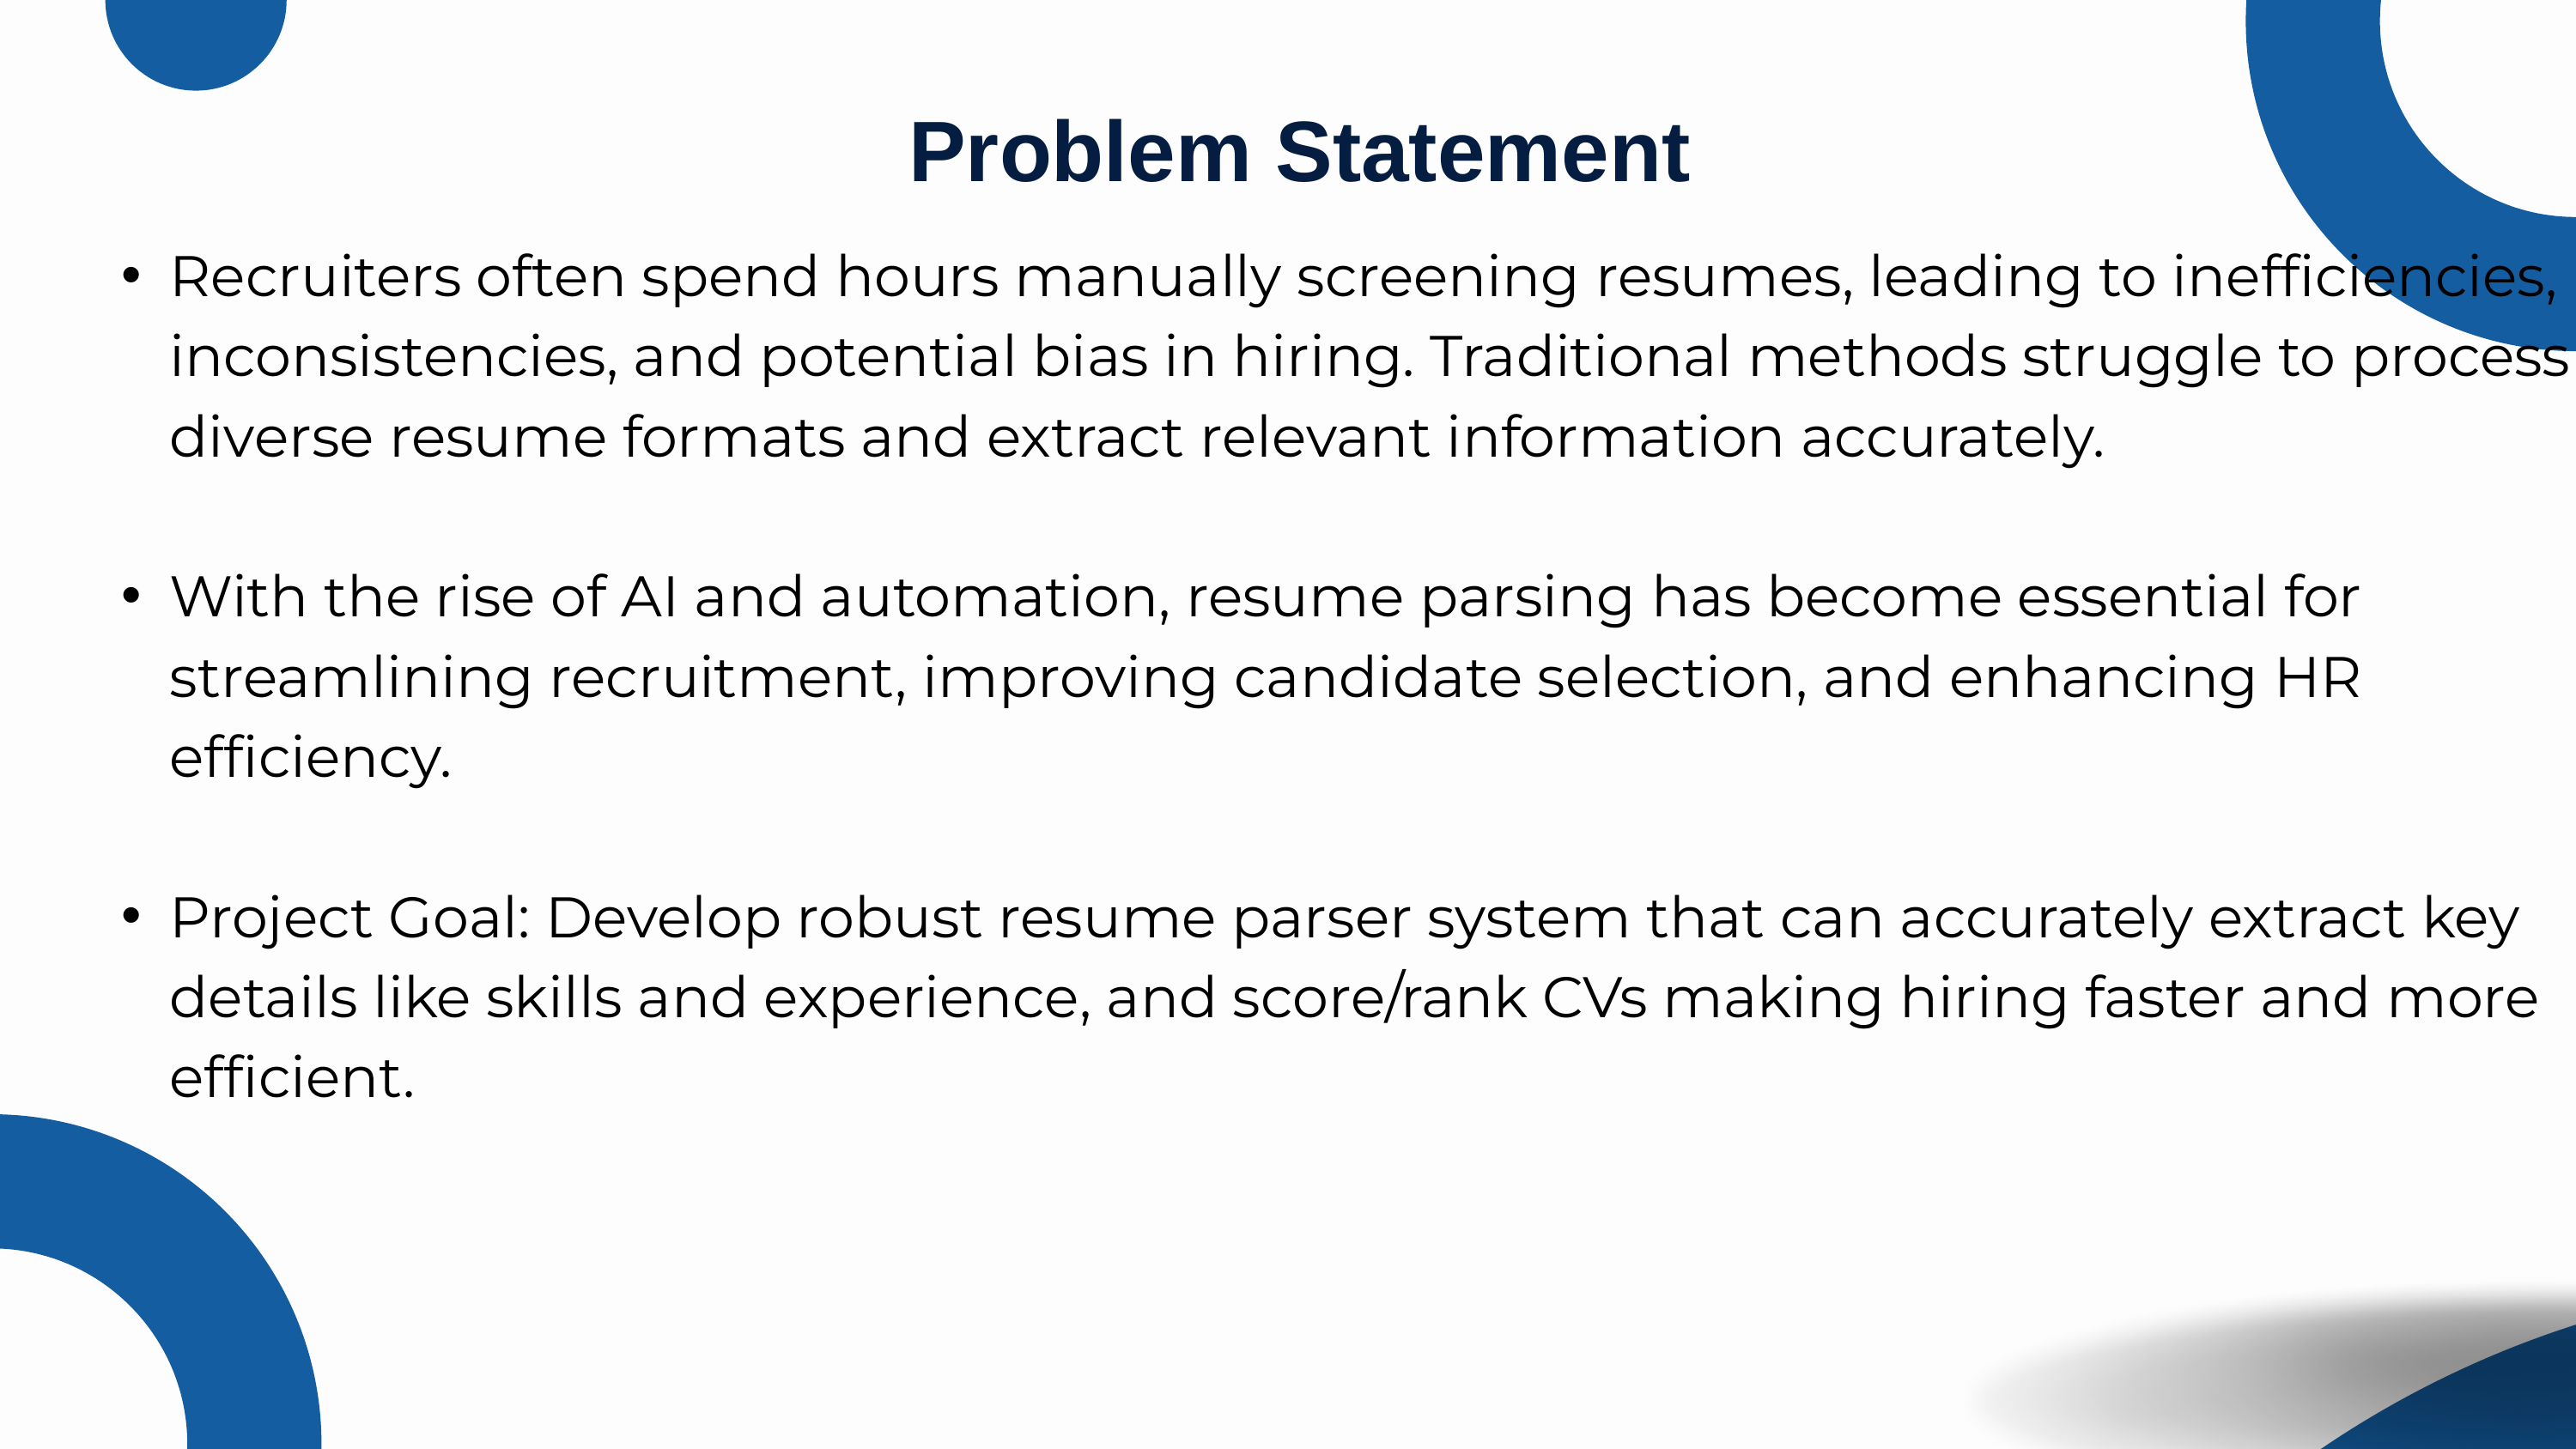

Problem Statement
Recruiters often spend hours manually screening resumes, leading to inefficiencies, inconsistencies, and potential bias in hiring. Traditional methods struggle to process diverse resume formats and extract relevant information accurately.

With the rise of AI and automation, resume parsing has become essential for streamlining recruitment, improving candidate selection, and enhancing HR efficiency.

Project Goal: Develop robust resume parser system that can accurately extract key details like skills and experience, and score/rank CVs making hiring faster and more efficient.